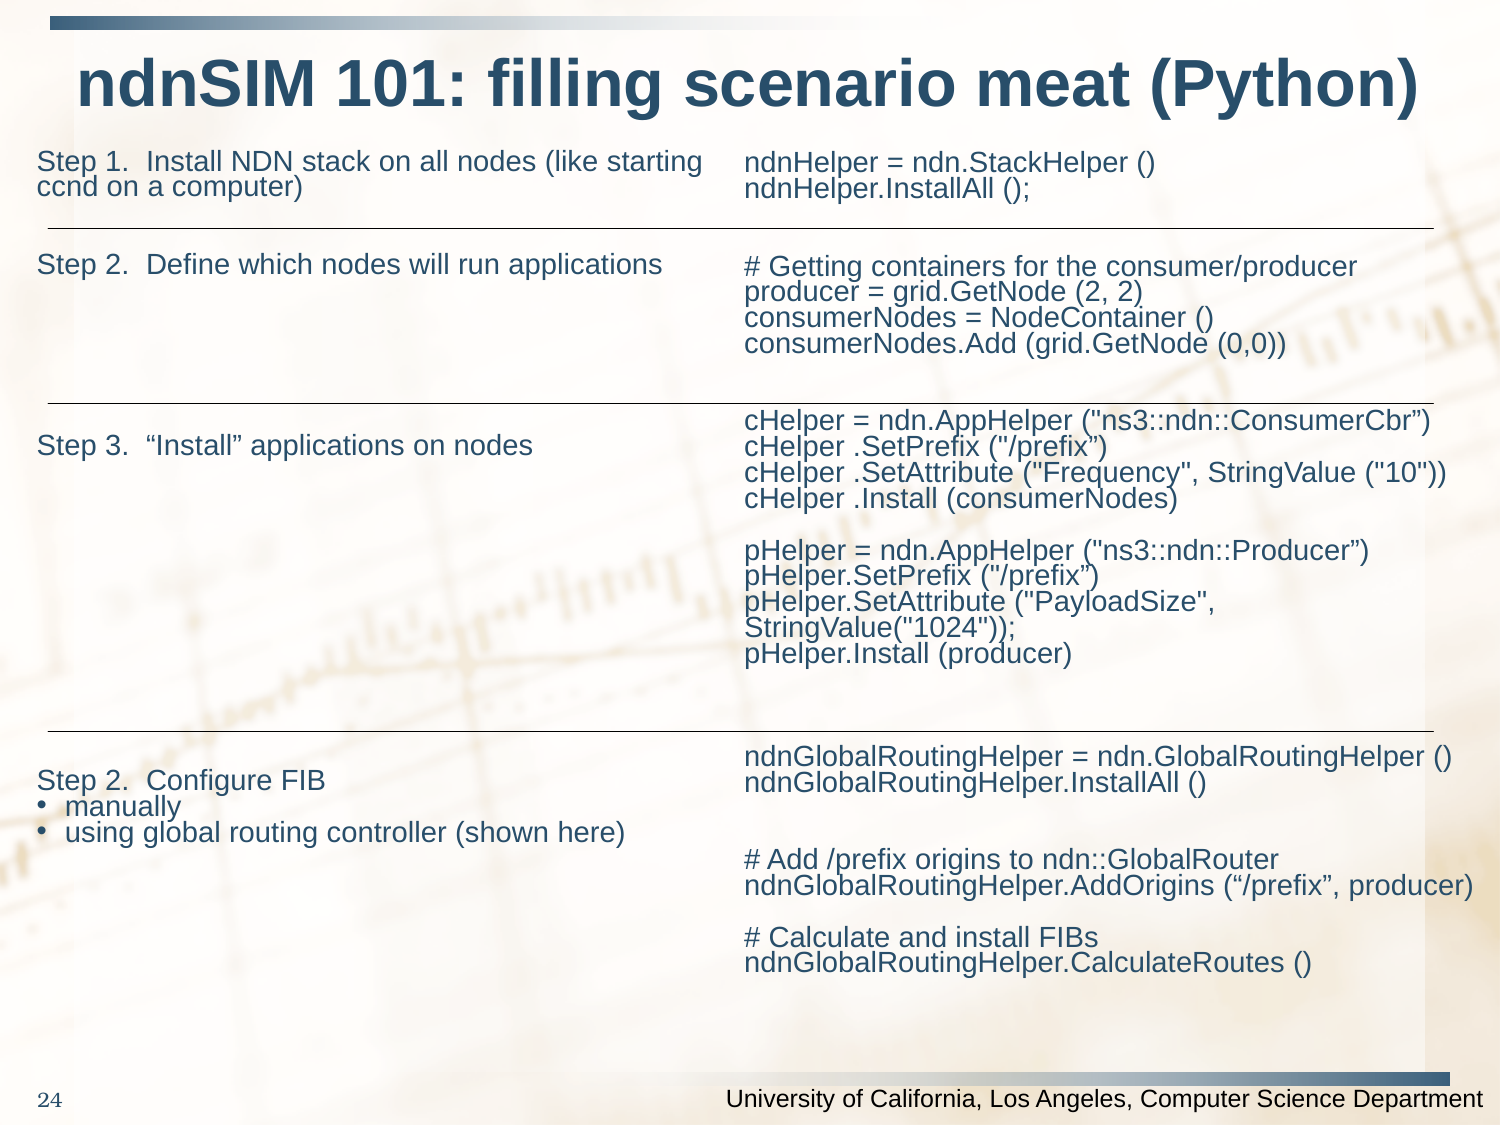

# ndnSIM 101: filling scenario meat (Python)
Step 1.  Install NDN stack on all nodes (like starting ccnd on a computer)

Step 2.  Define which nodes will run applications

Step 3.  “Install” applications on nodes

Step 2.  Configure FIB
manually
using global routing controller (shown here)

ndnHelper = ndn.StackHelper ()
ndnHelper.InstallAll ();

# Getting containers for the consumer/producer
producer = grid.GetNode (2, 2)
consumerNodes = NodeContainer ()
consumerNodes.Add (grid.GetNode (0,0))

cHelper = ndn.AppHelper ("ns3::ndn::ConsumerCbr”)
cHelper .SetPrefix ("/prefix”)
cHelper .SetAttribute ("Frequency", StringValue ("10"))
cHelper .Install (consumerNodes)

pHelper = ndn.AppHelper ("ns3::ndn::Producer”)
pHelper.SetPrefix ("/prefix”)
pHelper.SetAttribute ("PayloadSize", StringValue("1024"));
pHelper.Install (producer)

ndnGlobalRoutingHelper = ndn.GlobalRoutingHelper ()
ndnGlobalRoutingHelper.InstallAll ()

# Add /prefix origins to ndn::GlobalRouter
ndnGlobalRoutingHelper.AddOrigins (“/prefix”, producer)

# Calculate and install FIBs
ndnGlobalRoutingHelper.CalculateRoutes ()
24